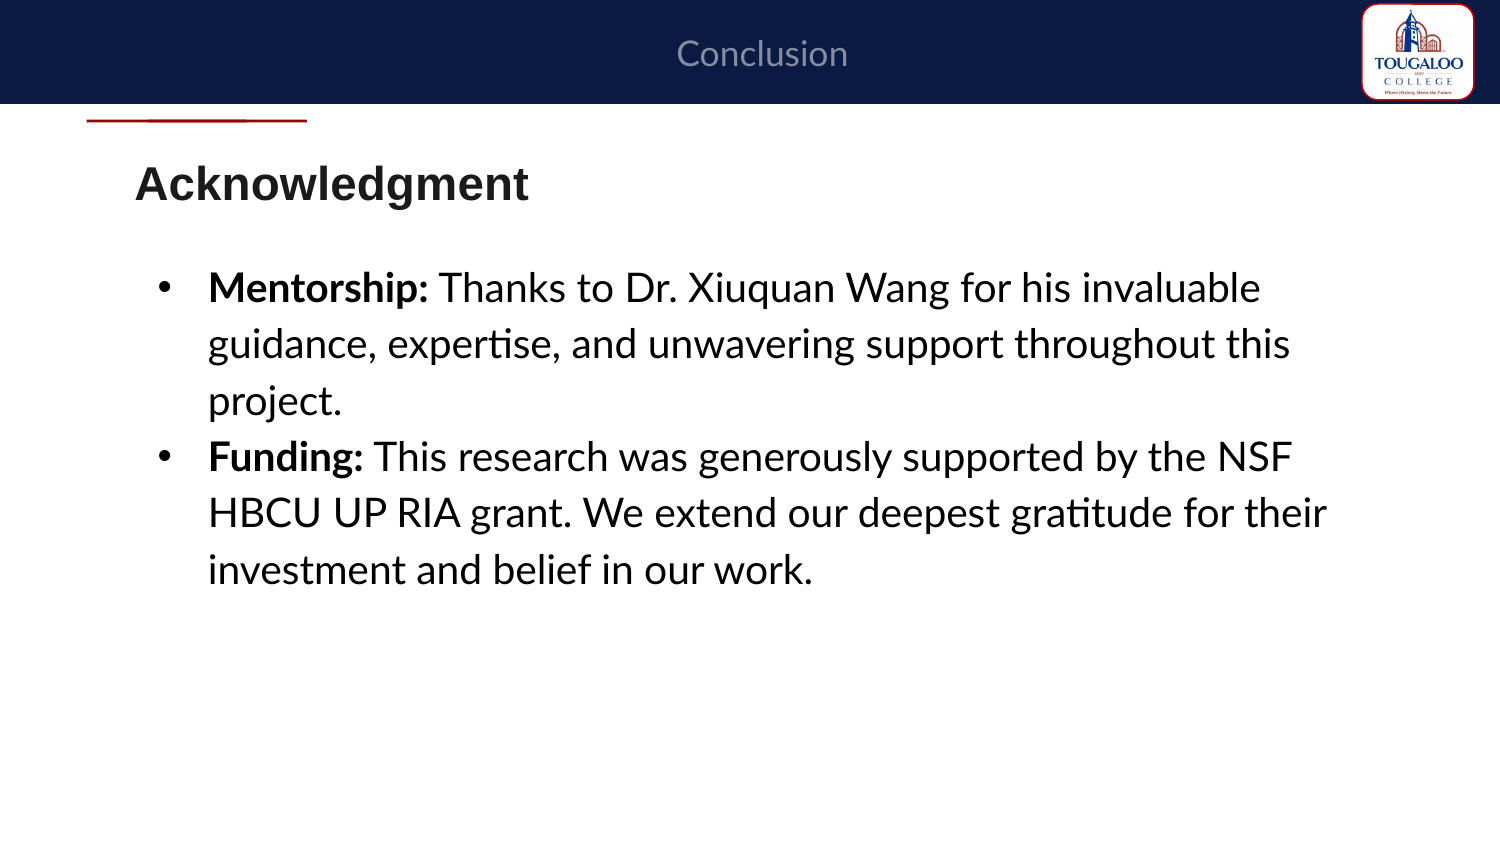

Conclusion
# Acknowledgment
Mentorship: Thanks to Dr. Xiuquan Wang for his invaluable guidance, expertise, and unwavering support throughout this project.
Funding: This research was generously supported by the NSF HBCU UP RIA grant. We extend our deepest gratitude for their investment and belief in our work.